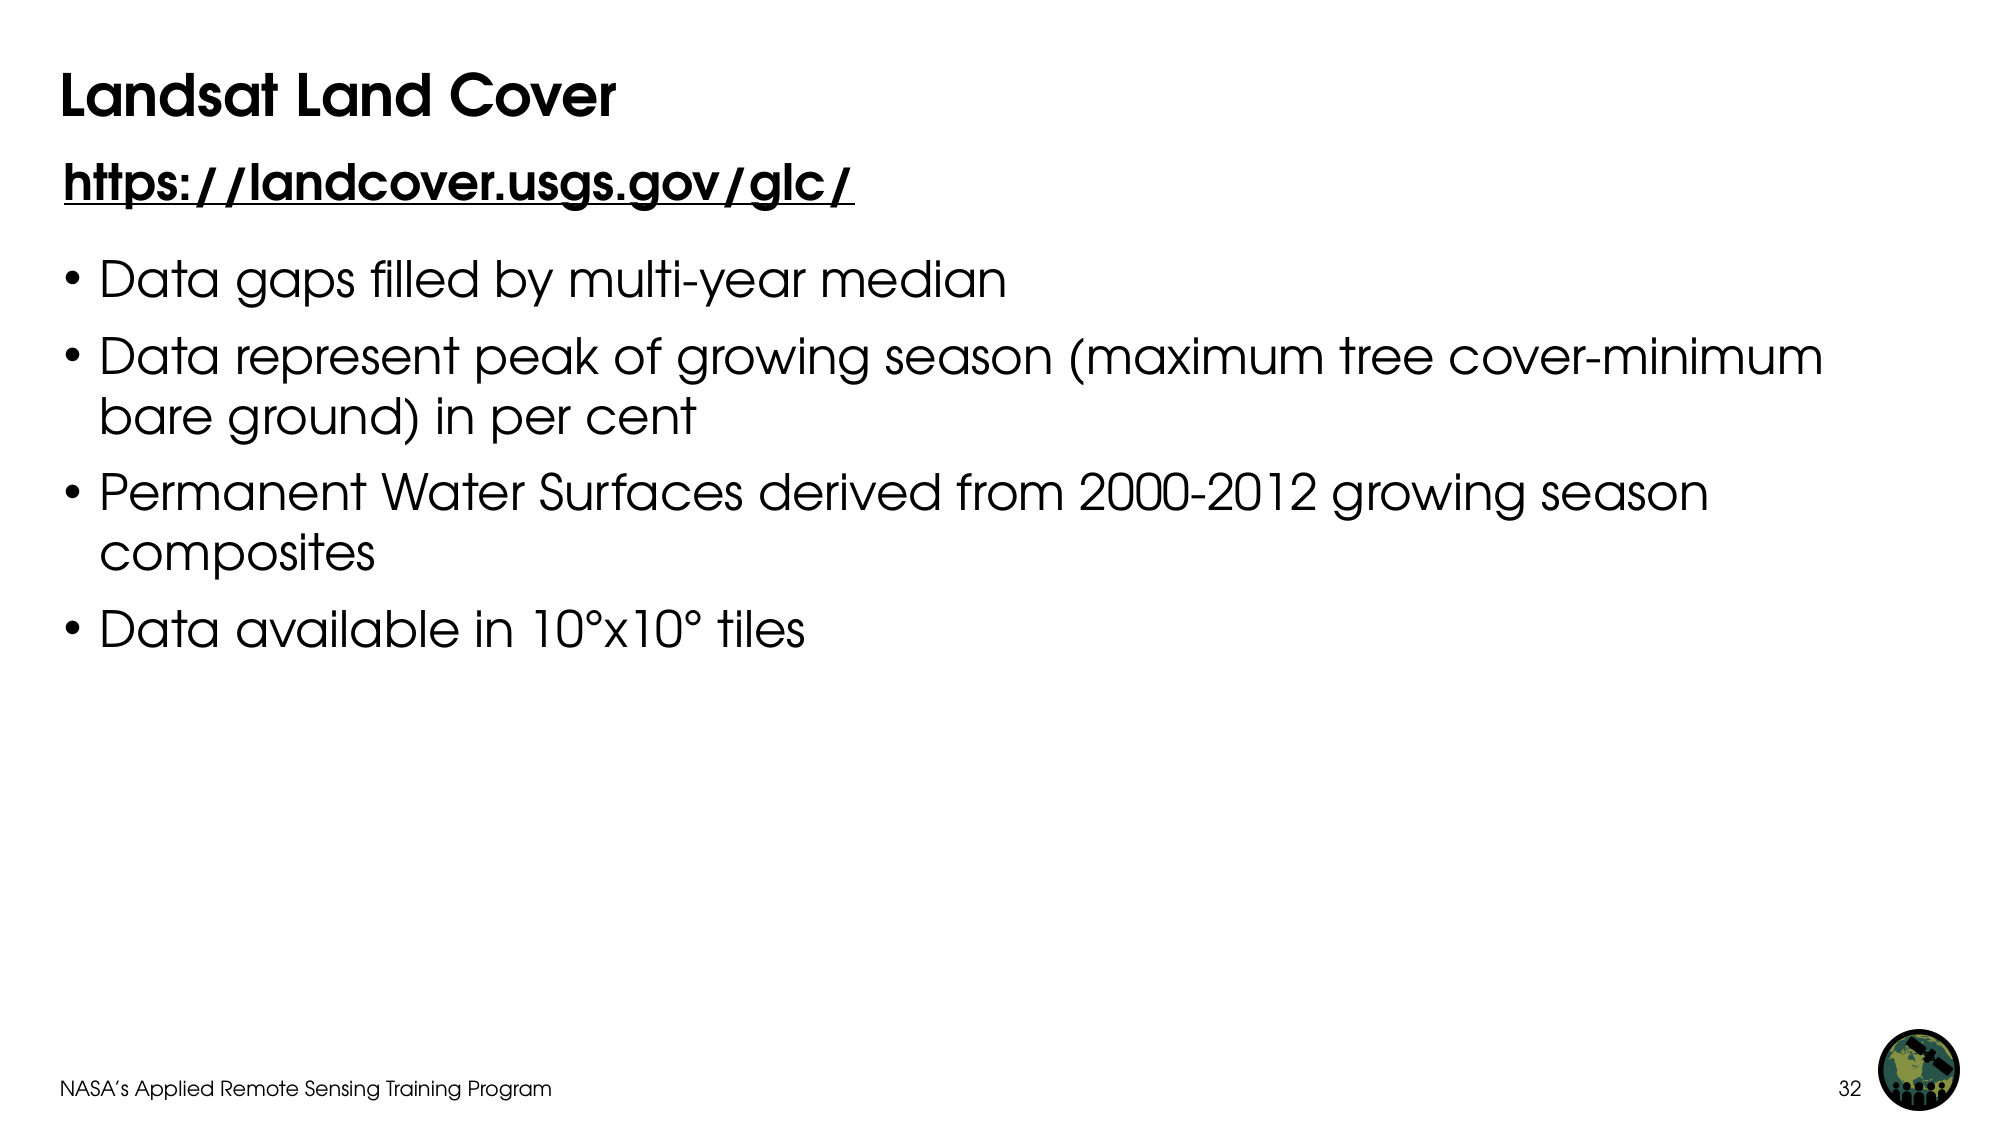

# Landsat Land Cover
https://landcover.usgs.gov/glc/
Data gaps filled by multi-year median
Data represent peak of growing season (maximum tree cover-minimum bare ground) in per cent
Permanent Water Surfaces derived from 2000-2012 growing season composites
Data available in 10°x10° tiles